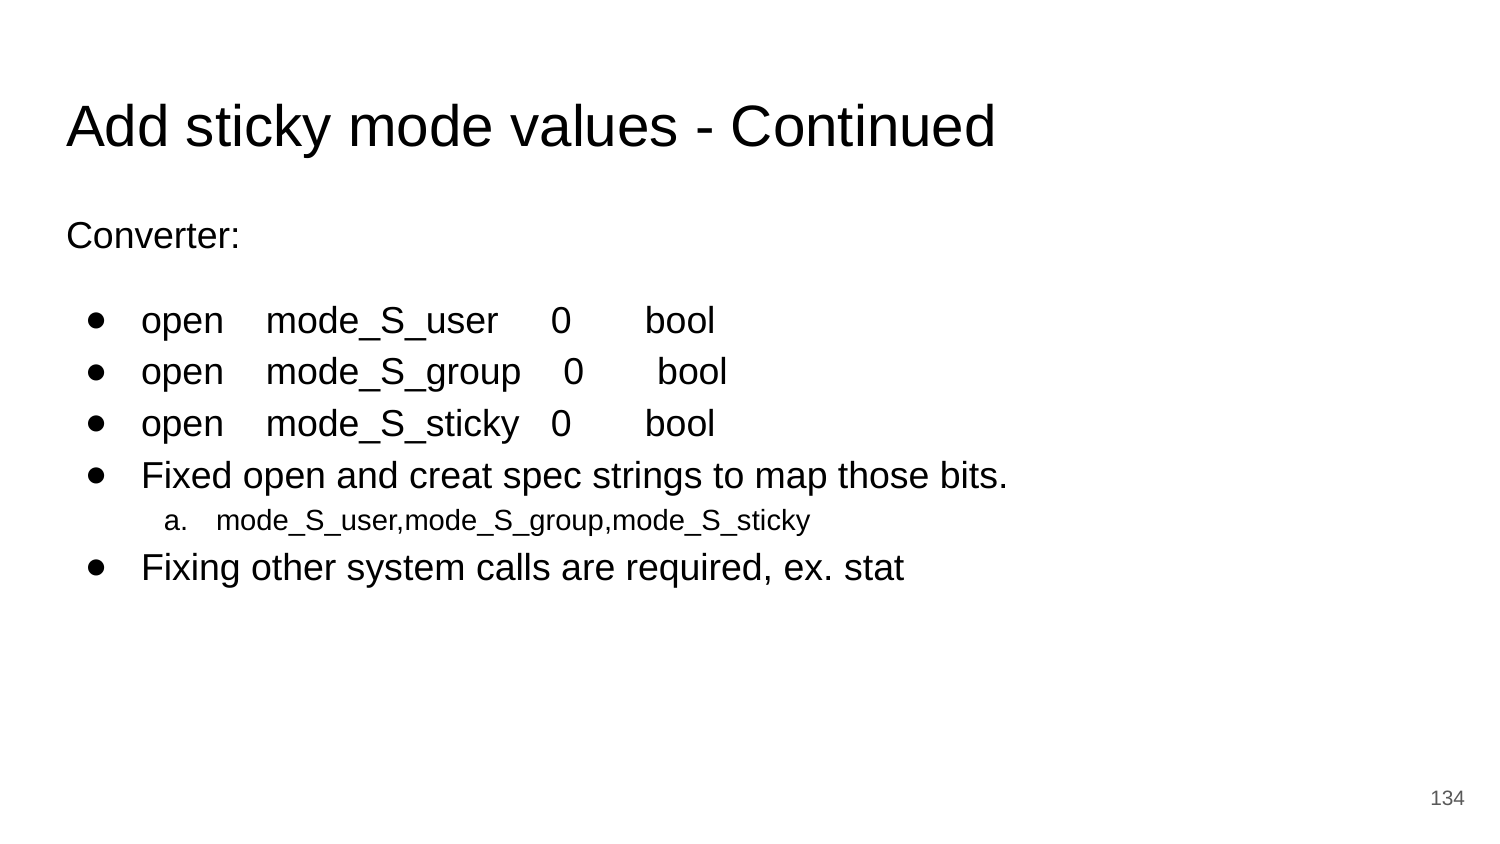

# Add sticky mode values - Continued
Converter:
open    mode_S_user     0       bool
open    mode_S_group    0       bool
open    mode_S_sticky   0       bool
Fixed open and creat spec strings to map those bits.
mode_S_user,mode_S_group,mode_S_sticky
Fixing other system calls are required, ex. stat
134